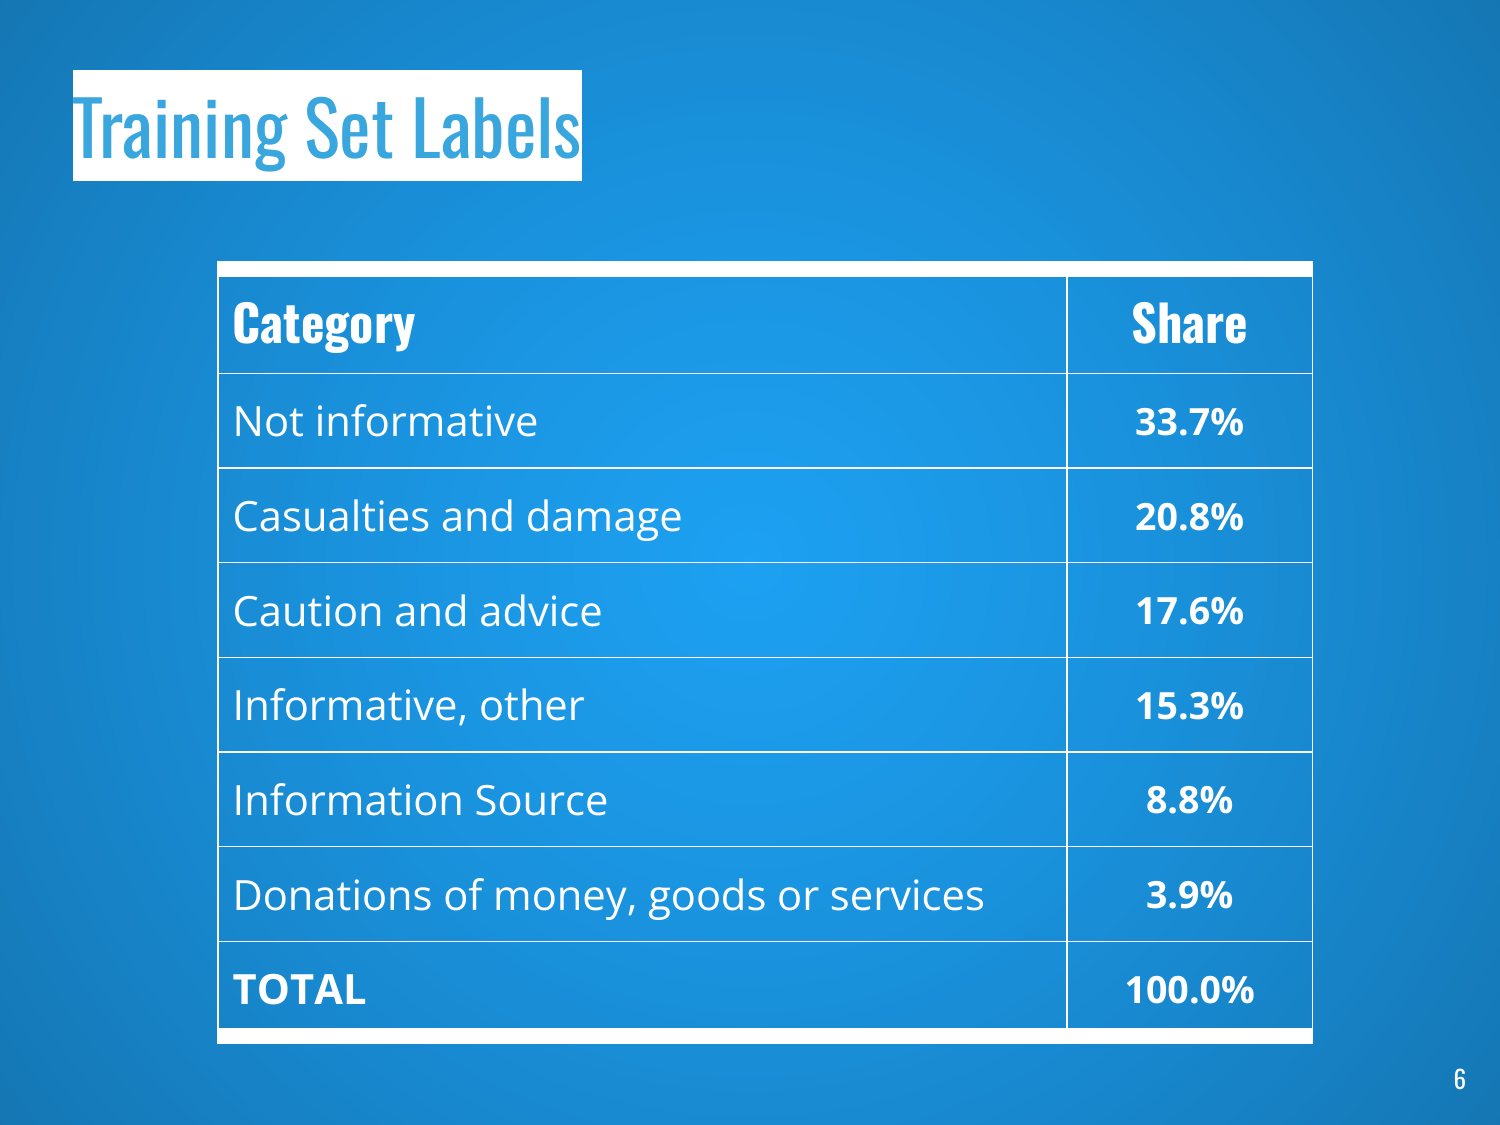

# Training Set Labels
| Category | Share |
| --- | --- |
| Not informative | 33.7% |
| Casualties and damage | 20.8% |
| Caution and advice | 17.6% |
| Informative, other | 15.3% |
| Information Source | 8.8% |
| Donations of money, goods or services | 3.9% |
| TOTAL | 100.0% |
6